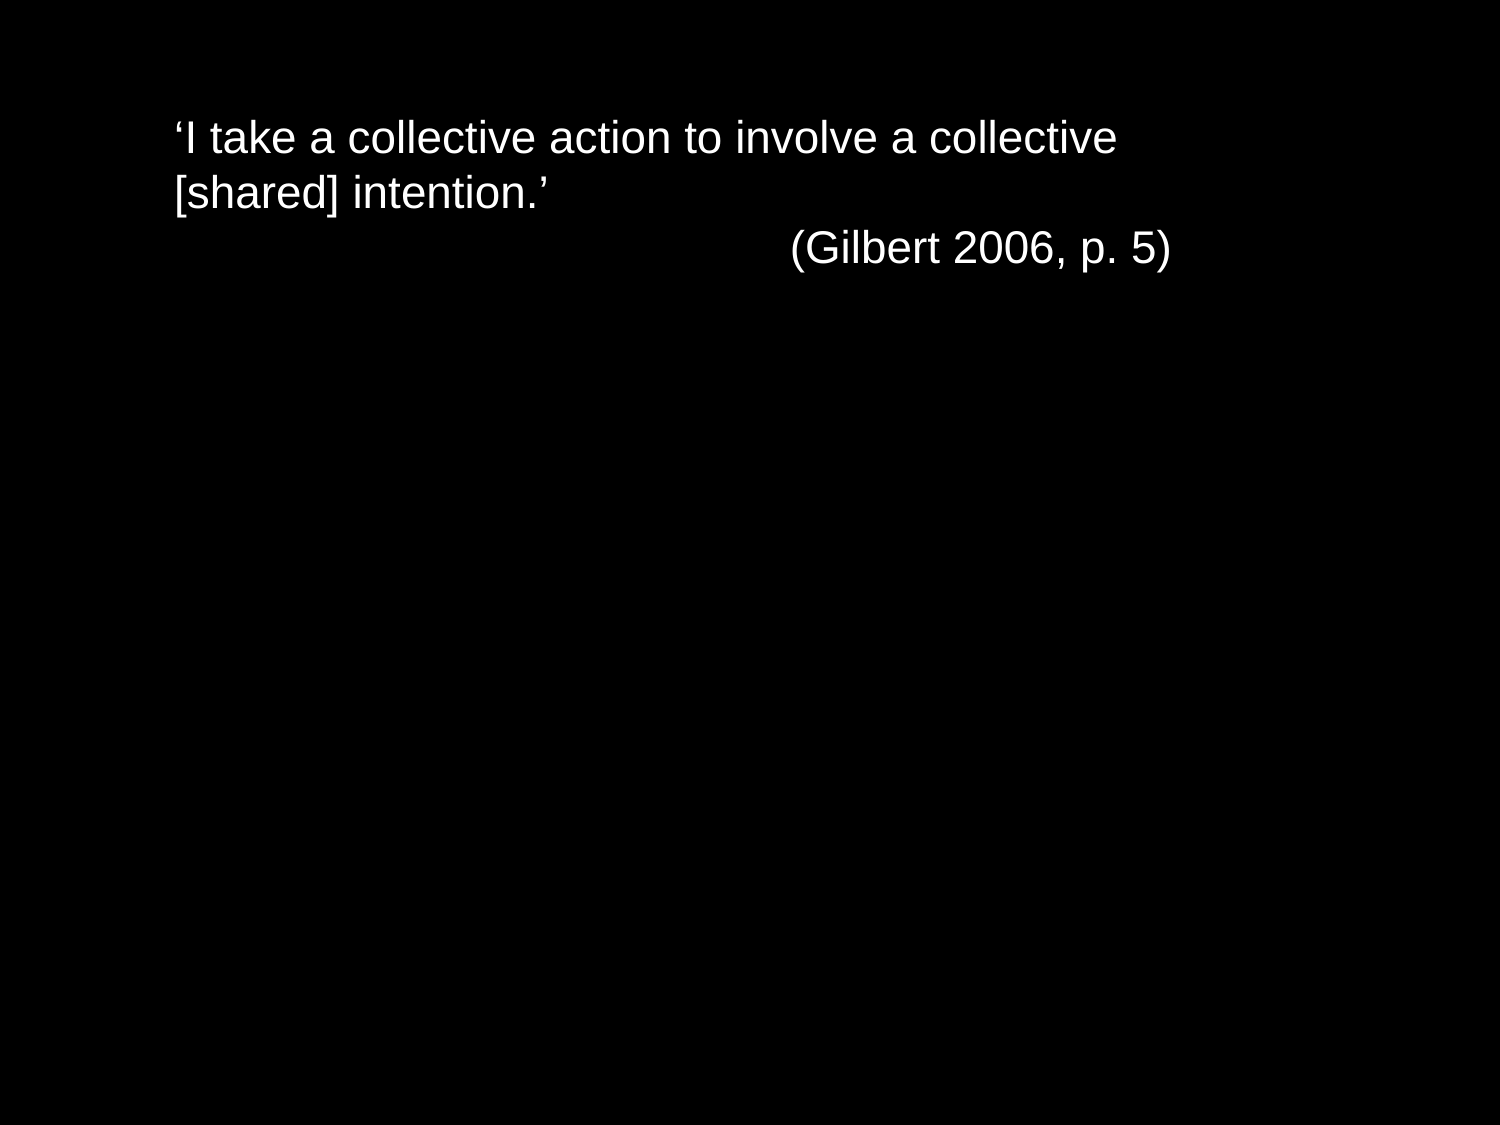

‘I take a collective action to involve a collective [shared] intention.’
(Gilbert 2006, p. 5)